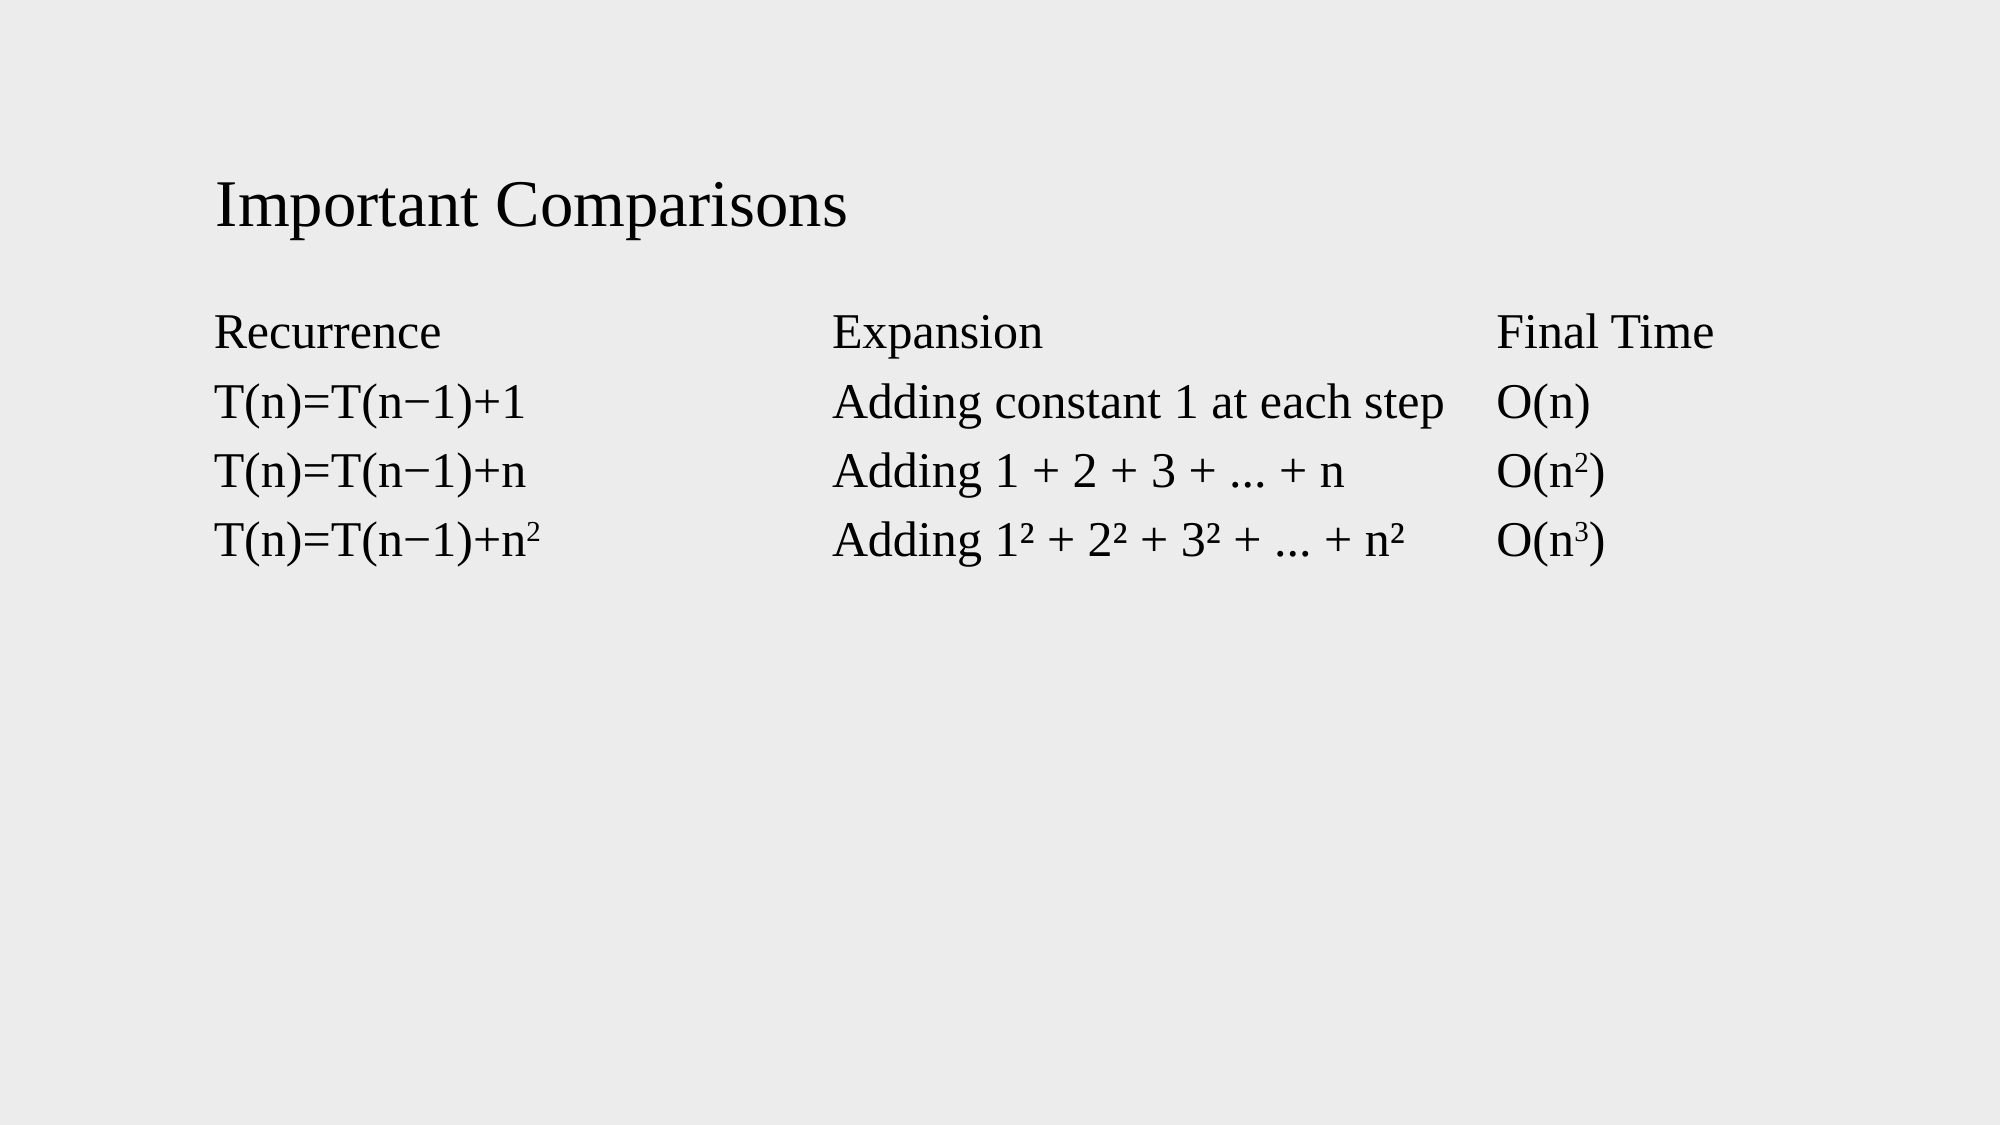

Important Comparisons
| Recurrence | Expansion | Final Time |
| --- | --- | --- |
| T(n)=T(n−1)+1 | Adding constant 1 at each step | O(n) |
| T(n)=T(n−1)+n | Adding 1 + 2 + 3 + ... + n | O(n2) |
| T(n)=T(n−1)+n2 | Adding 1² + 2² + 3² + ... + n² | O(n3) |